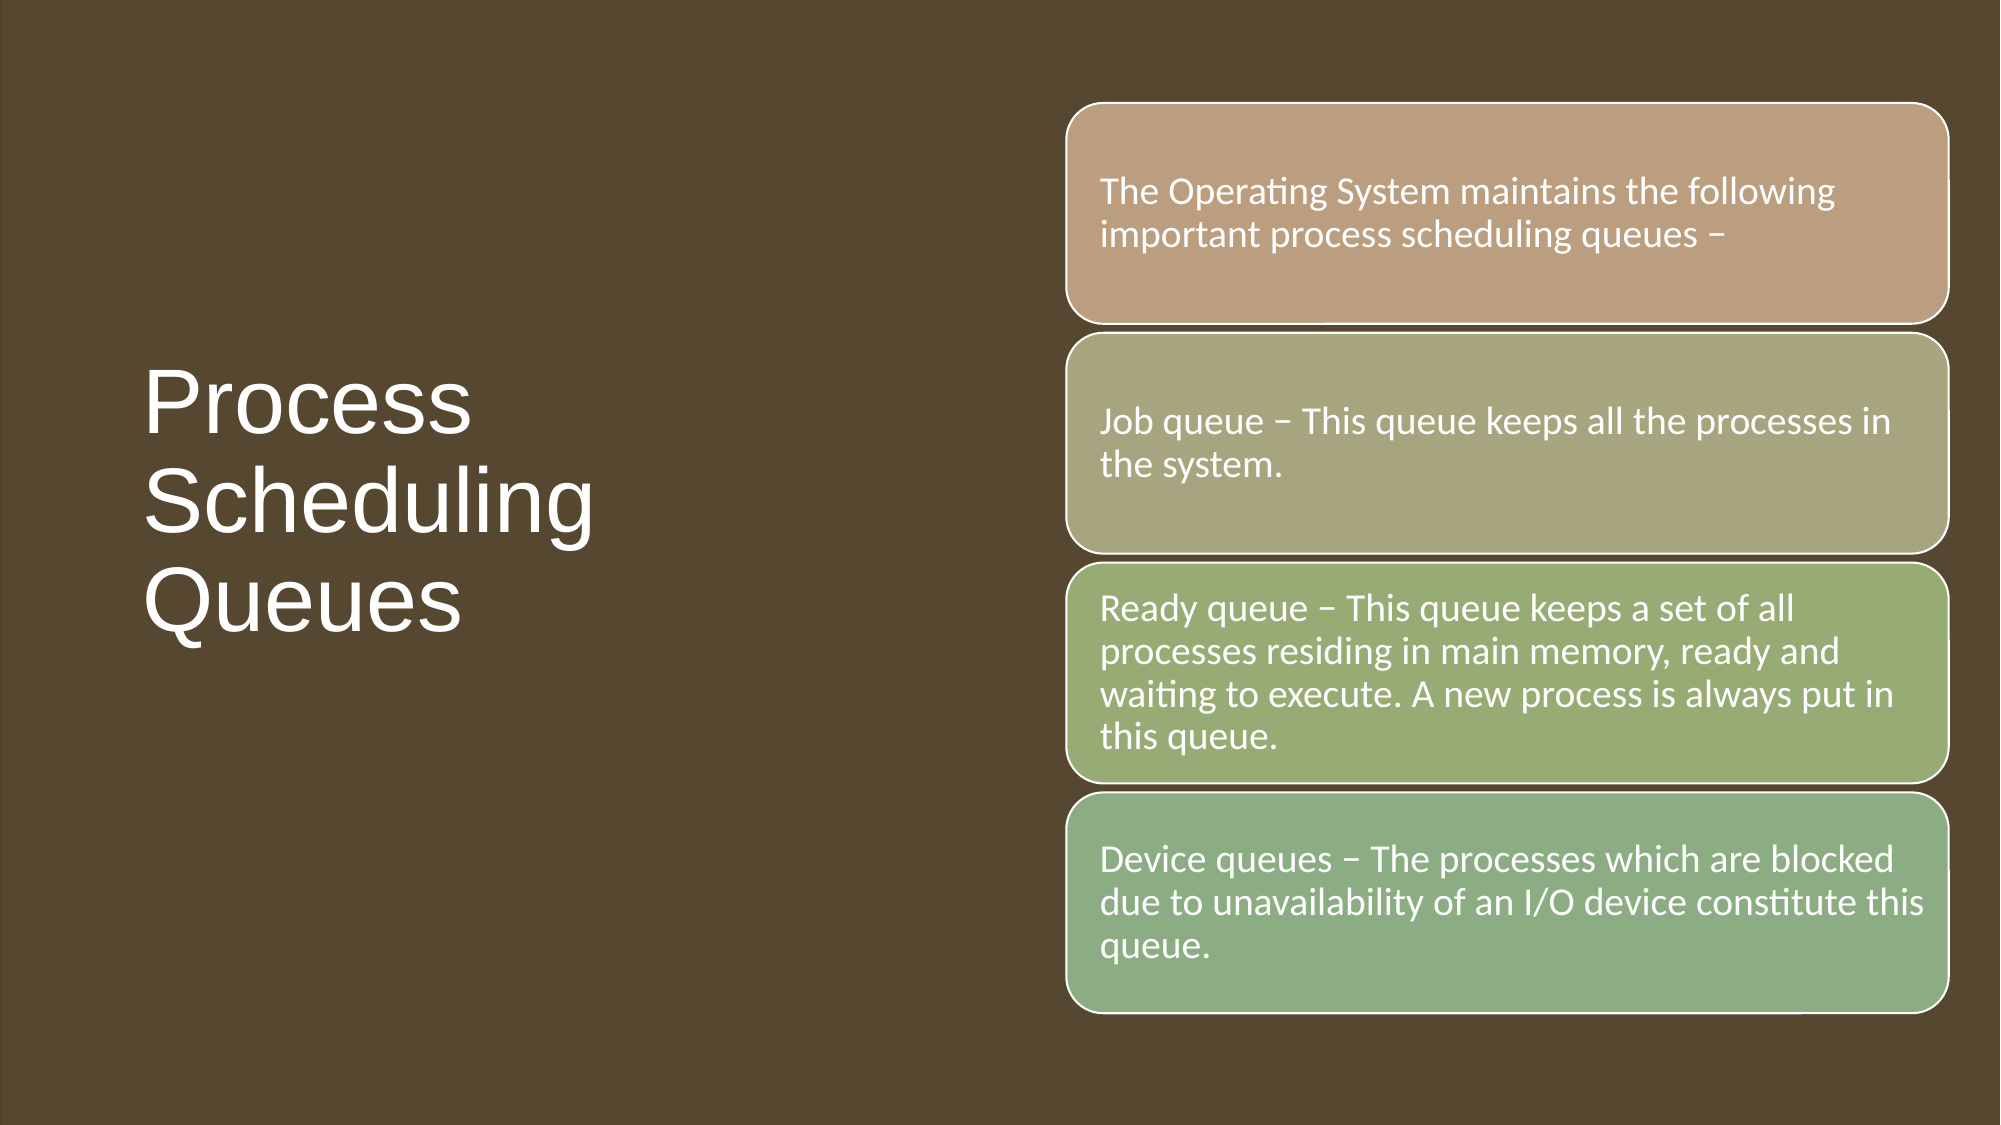

# Process Scheduling Queues
The Operating System maintains the following important process scheduling queues −
Job queue − This queue keeps all the processes in the system.
Ready queue − This queue keeps a set of all processes residing in main memory, ready and waiting to execute. A new process is always put in this queue.
Device queues − The processes which are blocked due to unavailability of an I/O device constitute this queue.